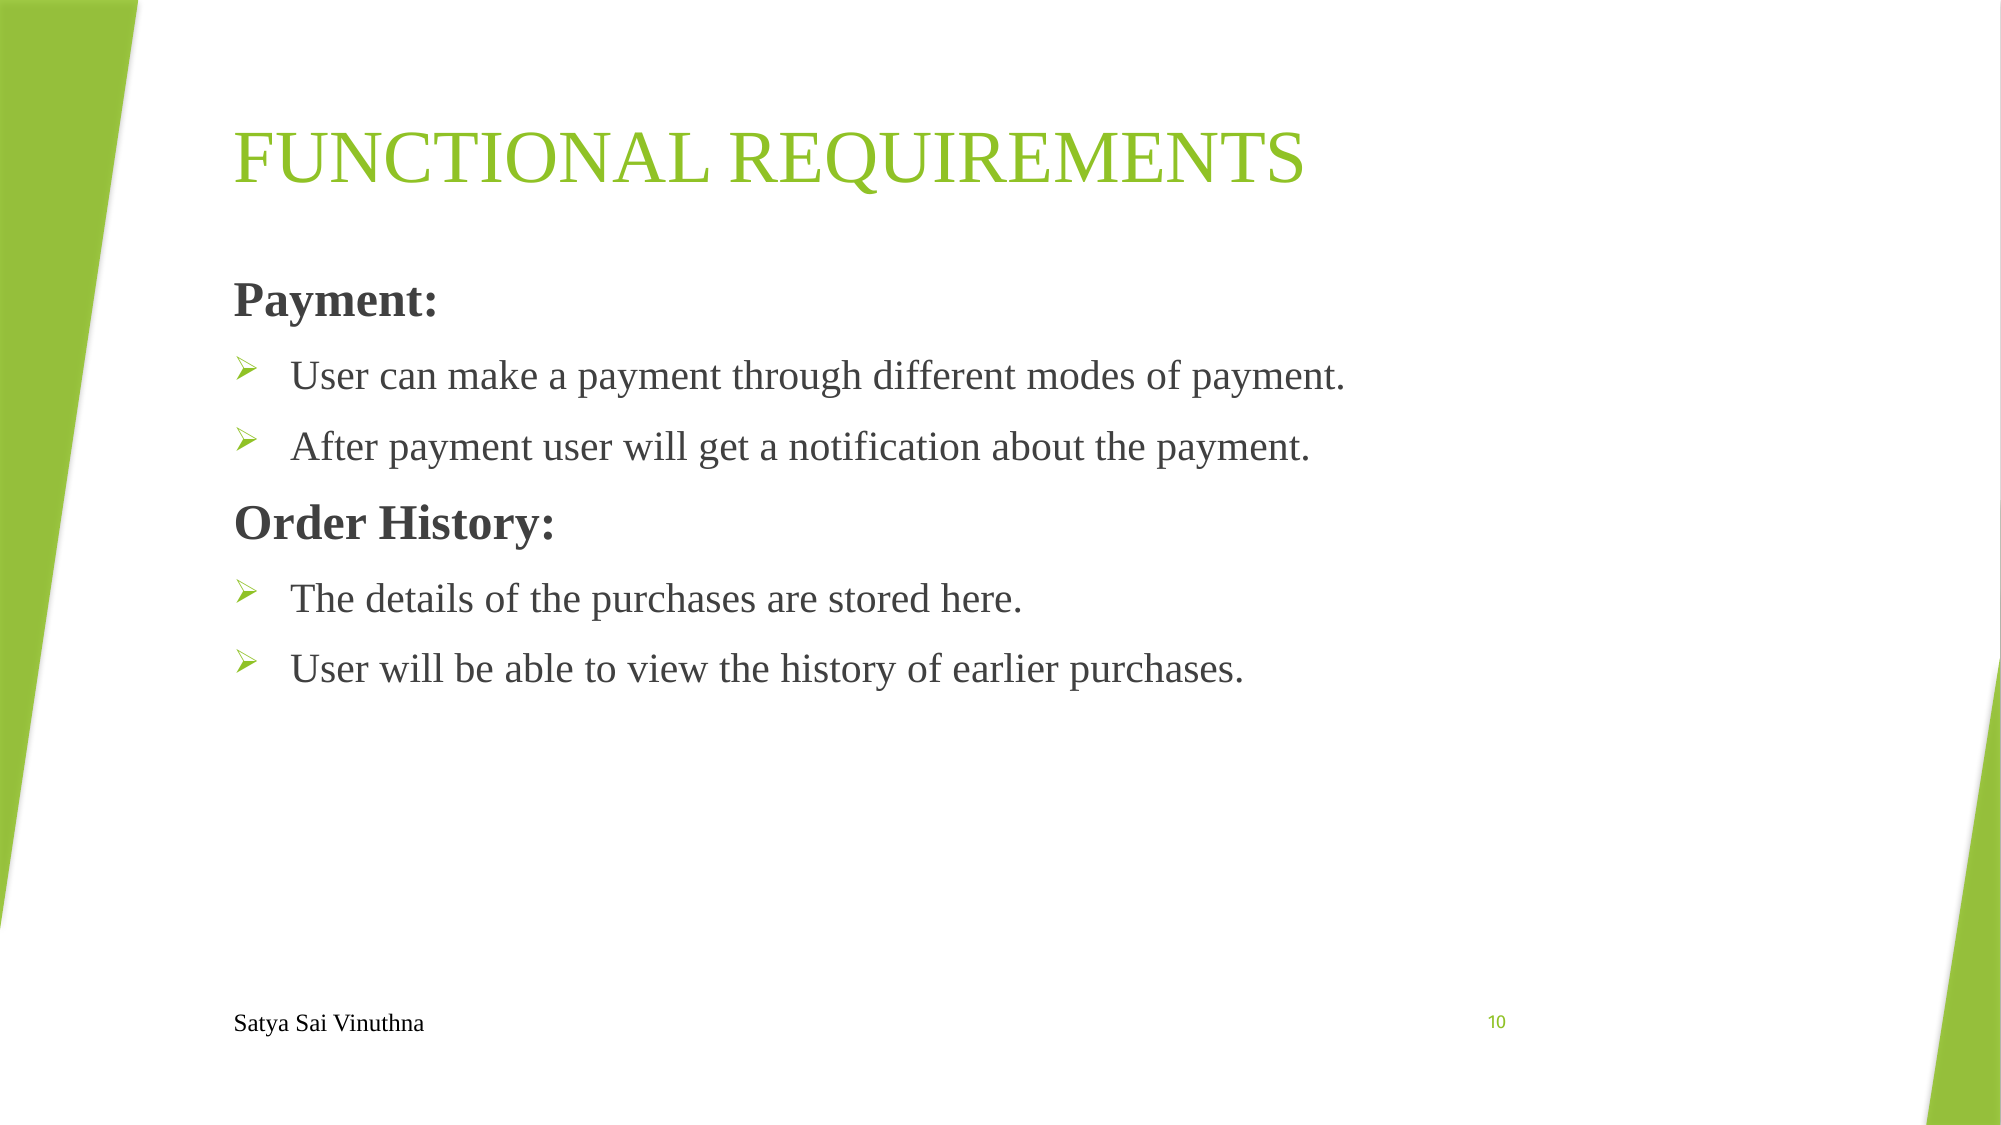

# FUNCTIONAL REQUIREMENTS

Payment:
User can make a payment through different modes of payment.
After payment user will get a notification about the payment.
Order History:
The details of the purchases are stored here.
User will be able to view the history of earlier purchases.

Satya Sai Vinuthna
10